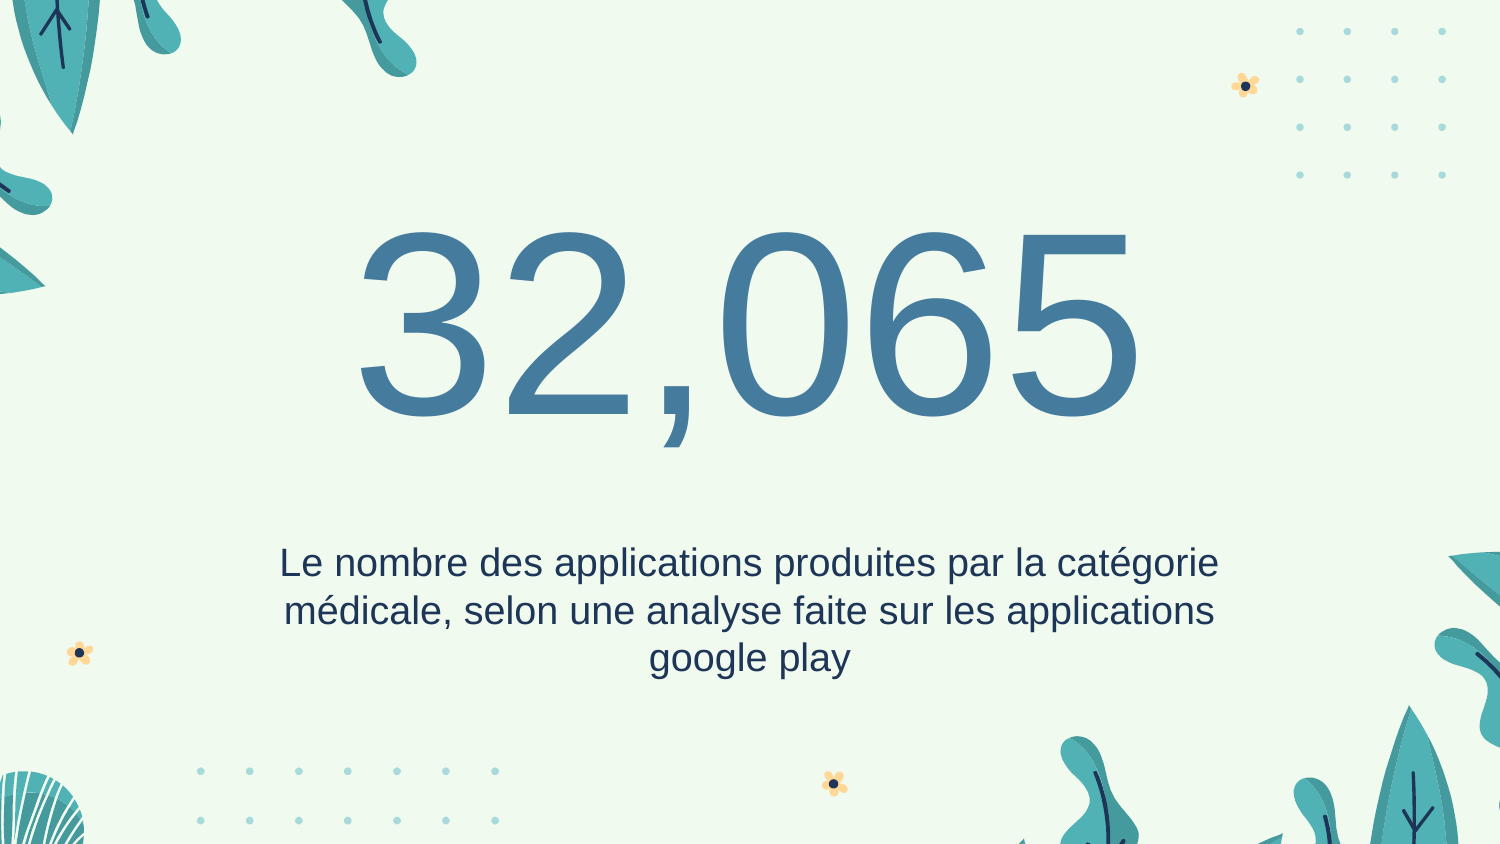

# 32,065
Le nombre des applications produites par la catégorie médicale, selon une analyse faite sur les applications google play